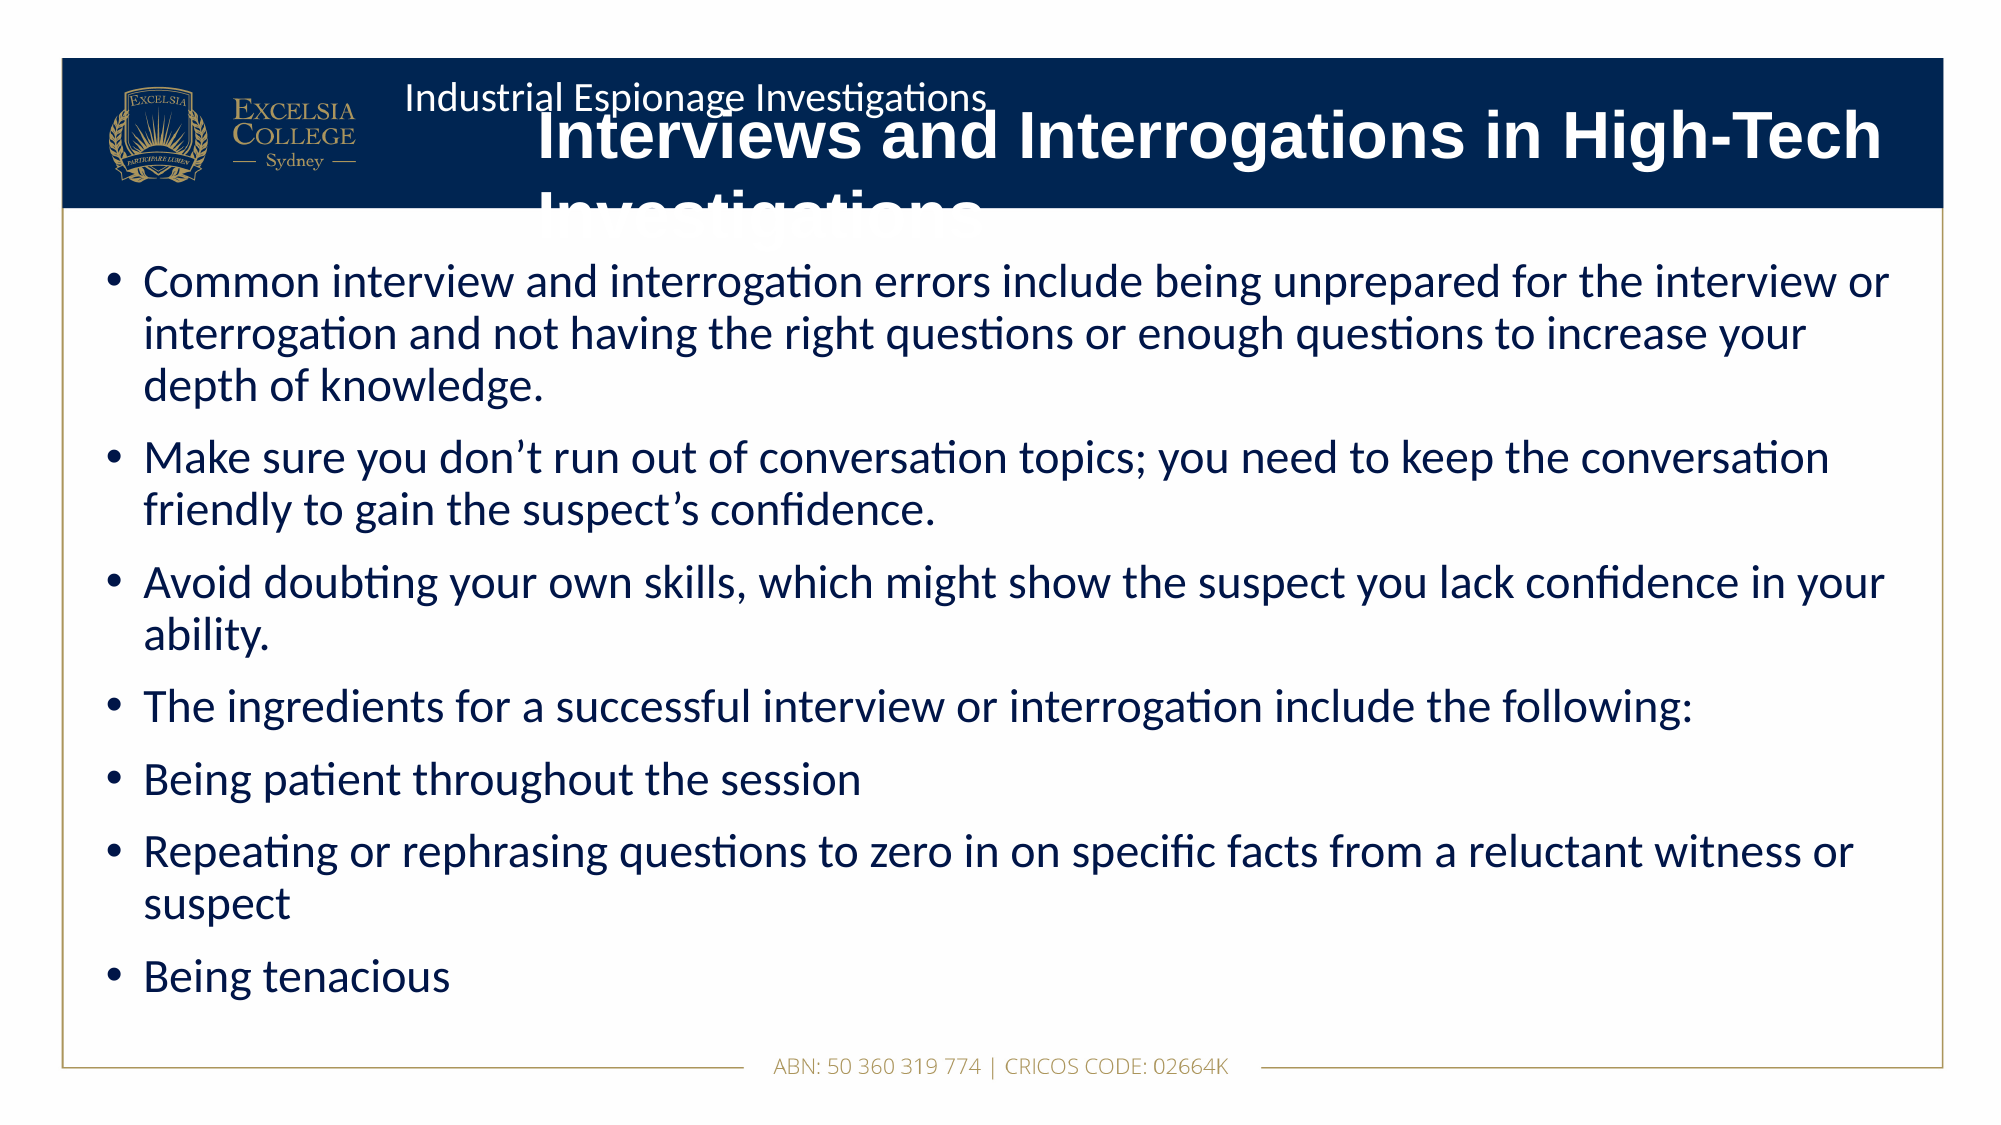

# Industrial Espionage Investigations
Interviews and Interrogations in High-Tech Investigations
Common interview and interrogation errors include being unprepared for the interview or interrogation and not having the right questions or enough questions to increase your depth of knowledge.
Make sure you don’t run out of conversation topics; you need to keep the conversation friendly to gain the suspect’s confidence.
Avoid doubting your own skills, which might show the suspect you lack confidence in your ability.
The ingredients for a successful interview or interrogation include the following:
Being patient throughout the session
Repeating or rephrasing questions to zero in on specific facts from a reluctant witness or suspect
Being tenacious